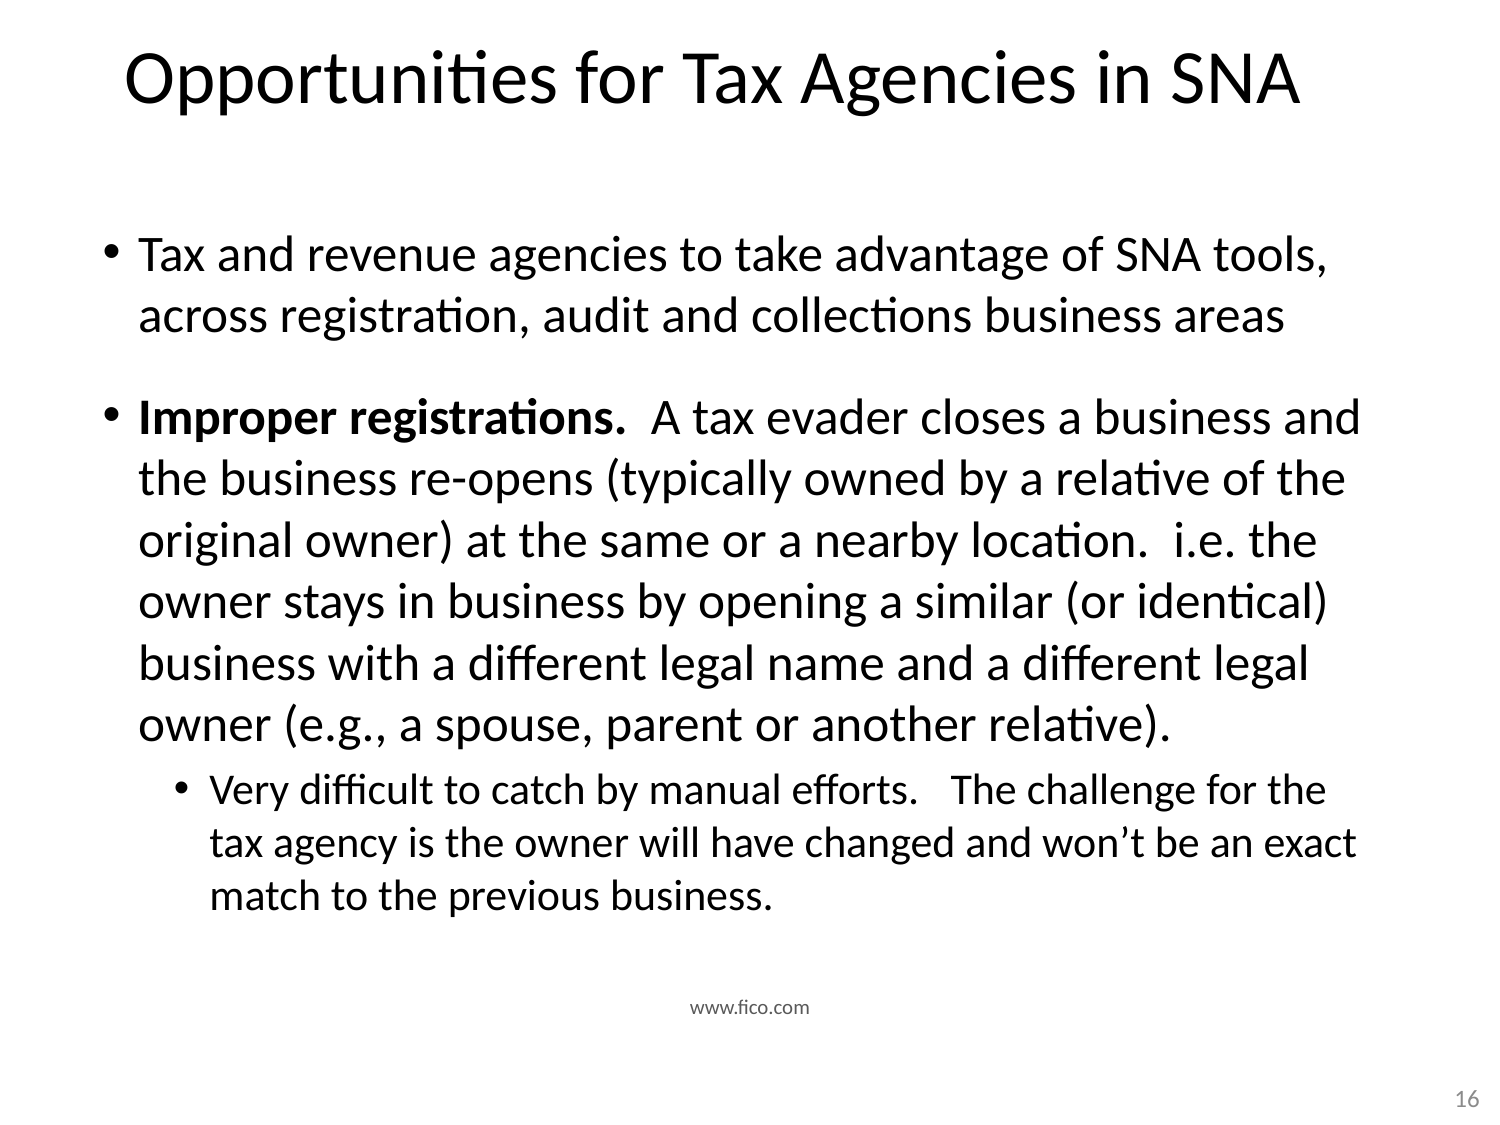

# Opportunities for Tax Agencies in SNA
Tax and revenue agencies to take advantage of SNA tools, across registration, audit and collections business areas
Improper registrations.  A tax evader closes a business and the business re-opens (typically owned by a relative of the original owner) at the same or a nearby location.  i.e. the owner stays in business by opening a similar (or identical) business with a different legal name and a different legal owner (e.g., a spouse, parent or another relative).
Very difficult to catch by manual efforts.   The challenge for the tax agency is the owner will have changed and won’t be an exact match to the previous business.

www.fico.com
16